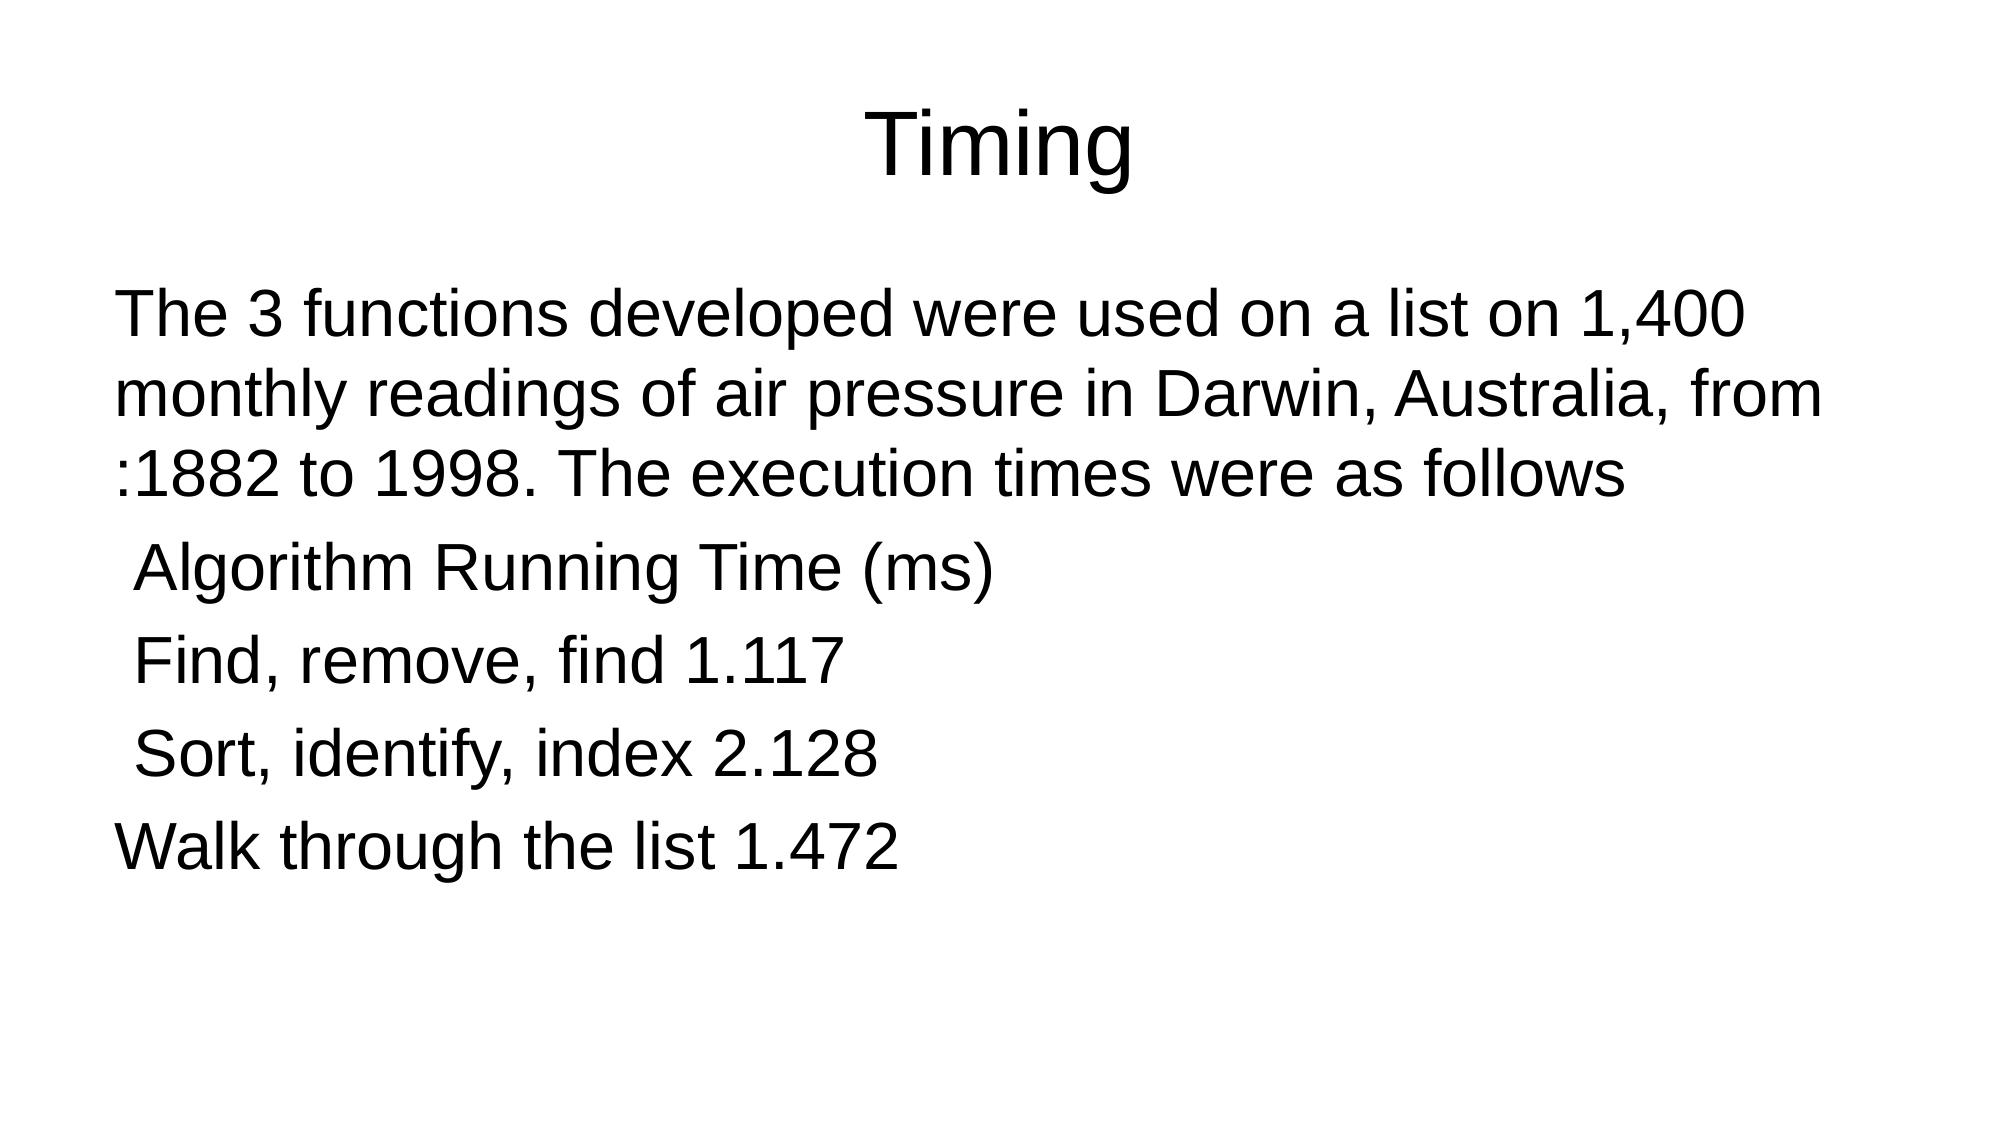

# Timing
The 3 functions developed were used on a list on 1,400 monthly readings of air pressure in Darwin, Australia, from 1882 to 1998. The execution times were as follows:
Algorithm Running Time (ms)
Find, remove, ﬁnd 1.117
Sort, identify, index 2.128
Walk through the list 1.472